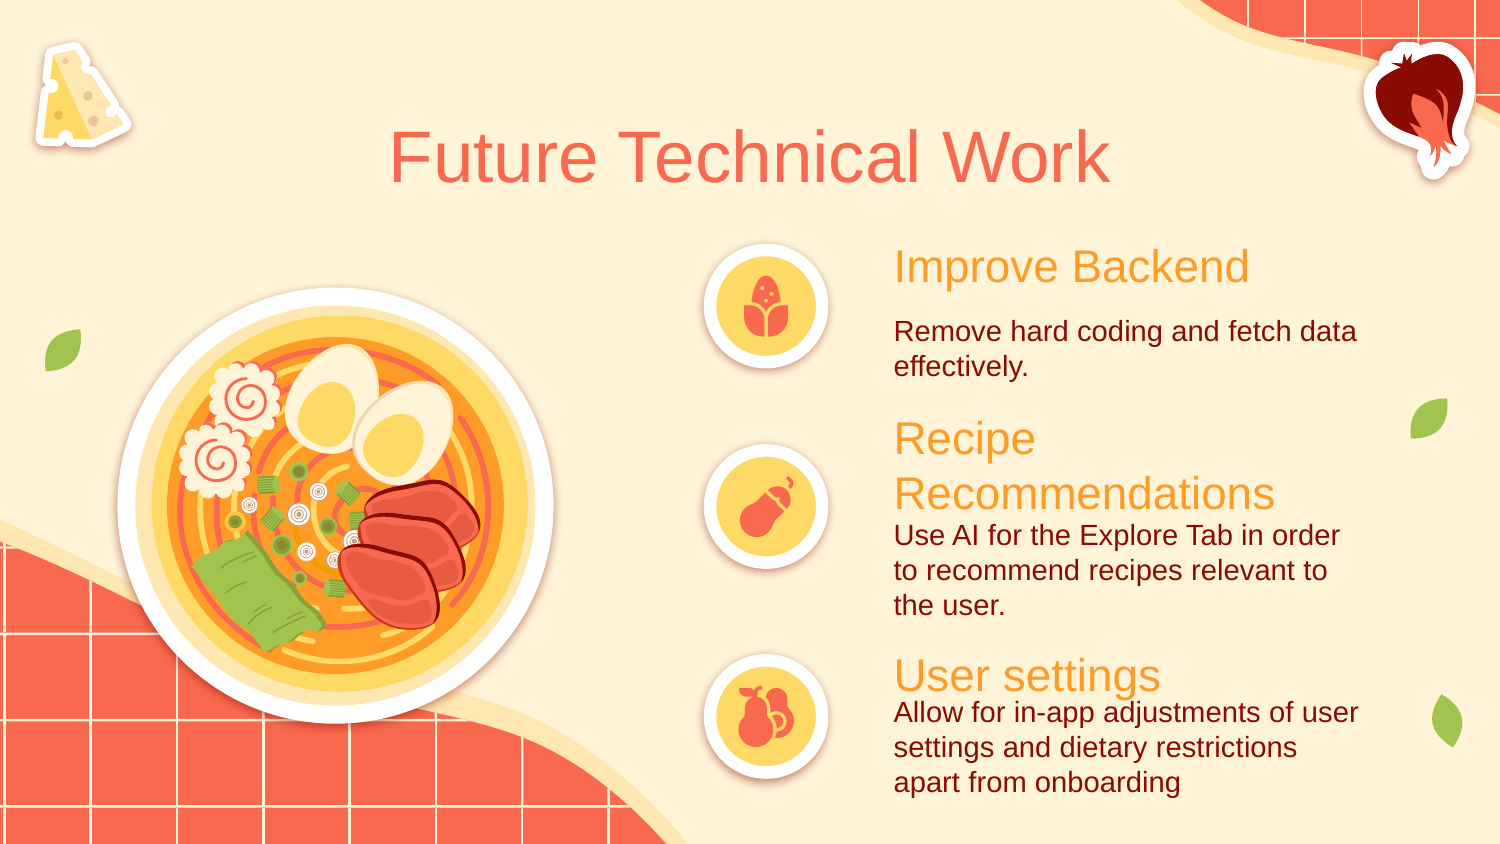

# Future Technical Work
Improve Backend

Remove hard coding and fetch data effectively.
Recipe Recommendations

Use AI for the Explore Tab in order to recommend recipes relevant to the user.
User settings

Allow for in-app adjustments of user settings and dietary restrictions apart from onboarding